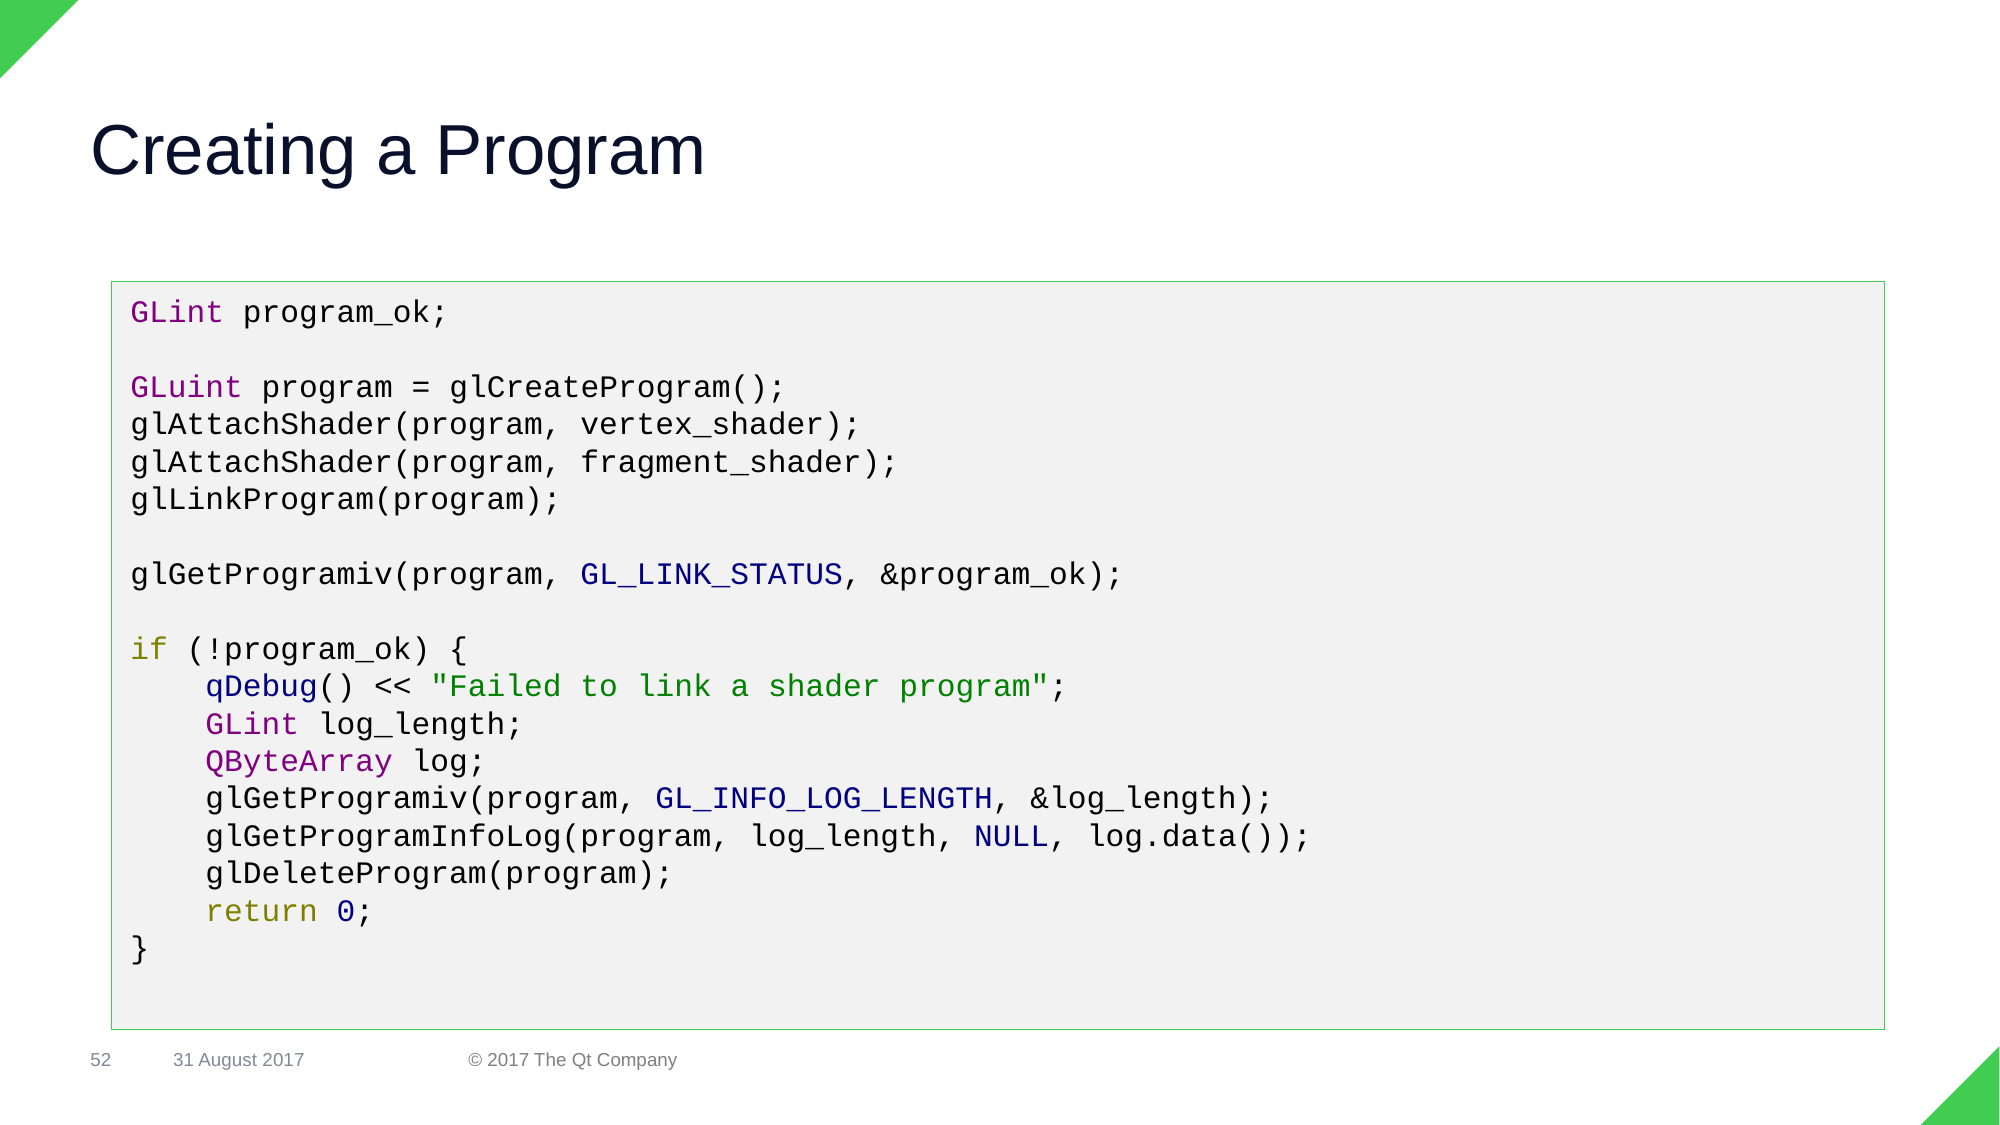

# Creating a Program
GLint program_ok;
GLuint program = glCreateProgram();
glAttachShader(program, vertex_shader);
glAttachShader(program, fragment_shader);
glLinkProgram(program);
glGetProgramiv(program, GL_LINK_STATUS, &program_ok);

if (!program_ok) {
    qDebug() << "Failed to link a shader program";
    GLint log_length;
    QByteArray log;
    glGetProgramiv(program, GL_INFO_LOG_LENGTH, &log_length);
    glGetProgramInfoLog(program, log_length, NULL, log.data());
    glDeleteProgram(program);
    return 0;
}
52
31 August 2017
© 2017 The Qt Company